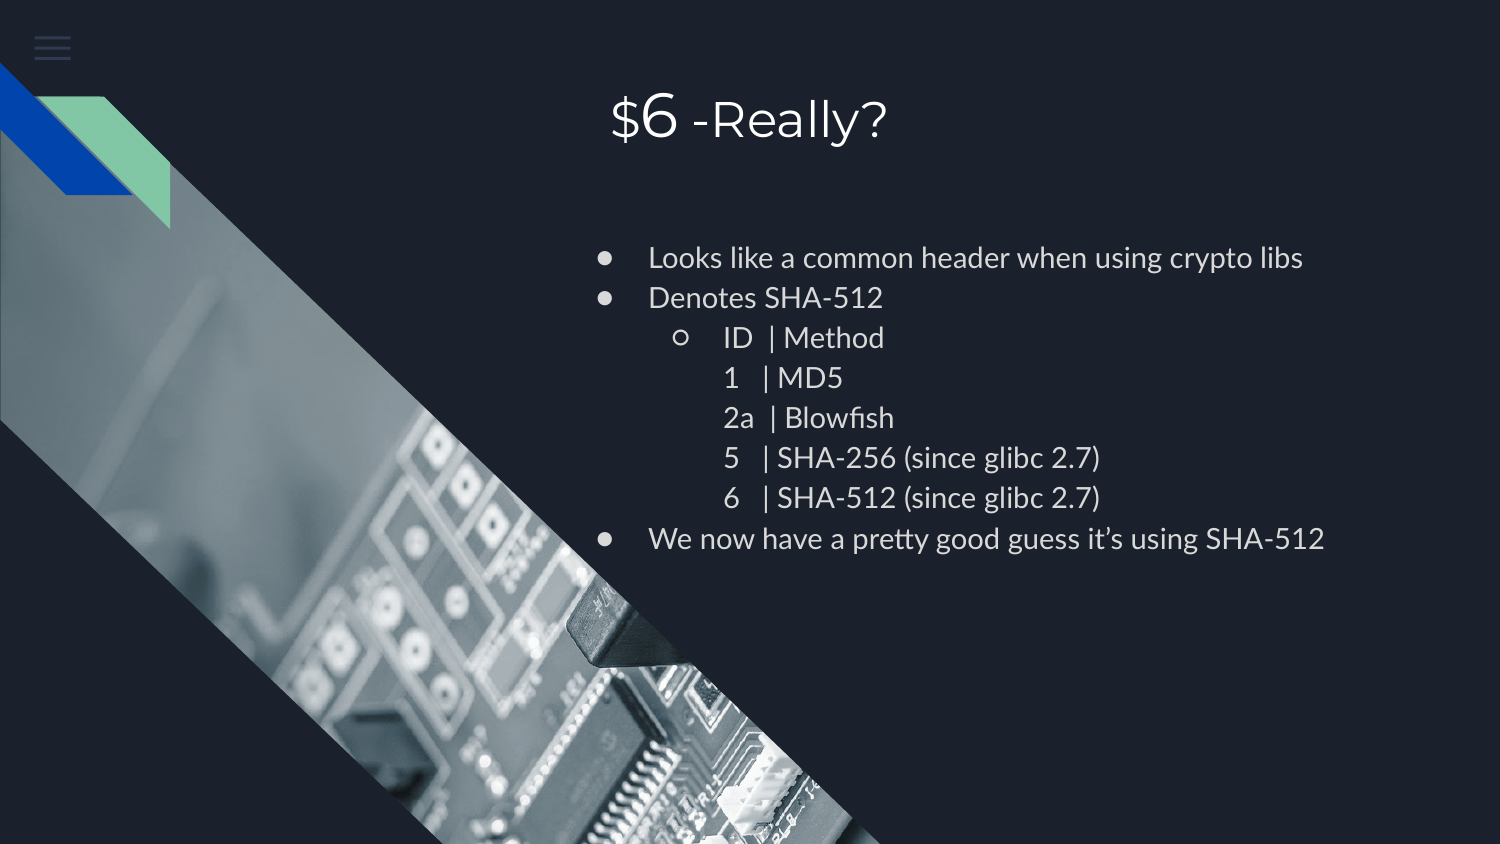

# $6 -Really?
Looks like a common header when using crypto libs
Denotes SHA-512
ID  | Method
1   | MD5
2a  | Blowfish
5   | SHA-256 (since glibc 2.7)
6   | SHA-512 (since glibc 2.7)
We now have a pretty good guess it’s using SHA-512